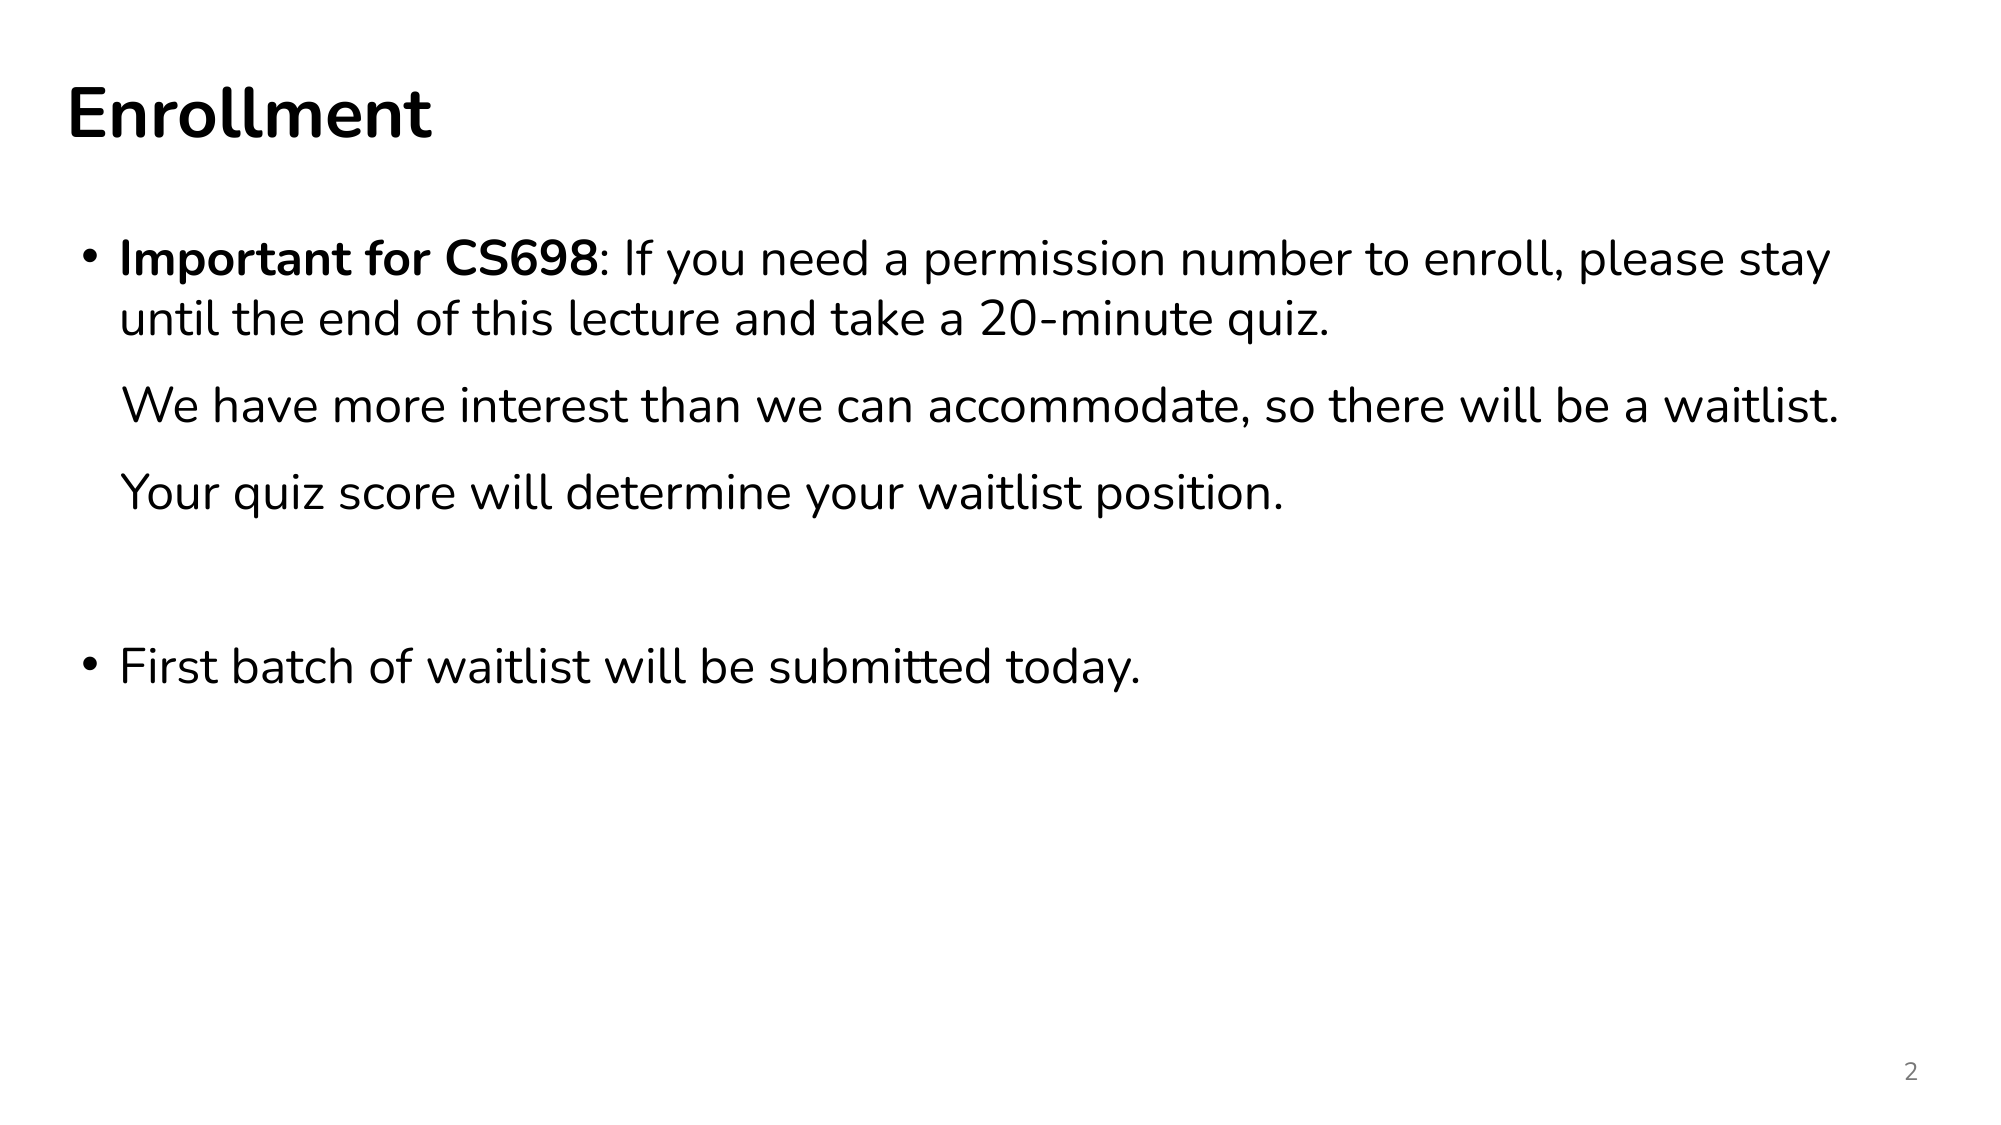

# Enrollment
Important for CS698: If you need a permission number to enroll, please stay until the end of this lecture and take a 20-minute quiz.
   We have more interest than we can accommodate, so there will be a waitlist.
   Your quiz score will determine your waitlist position.

First batch of waitlist will be submitted today.
2